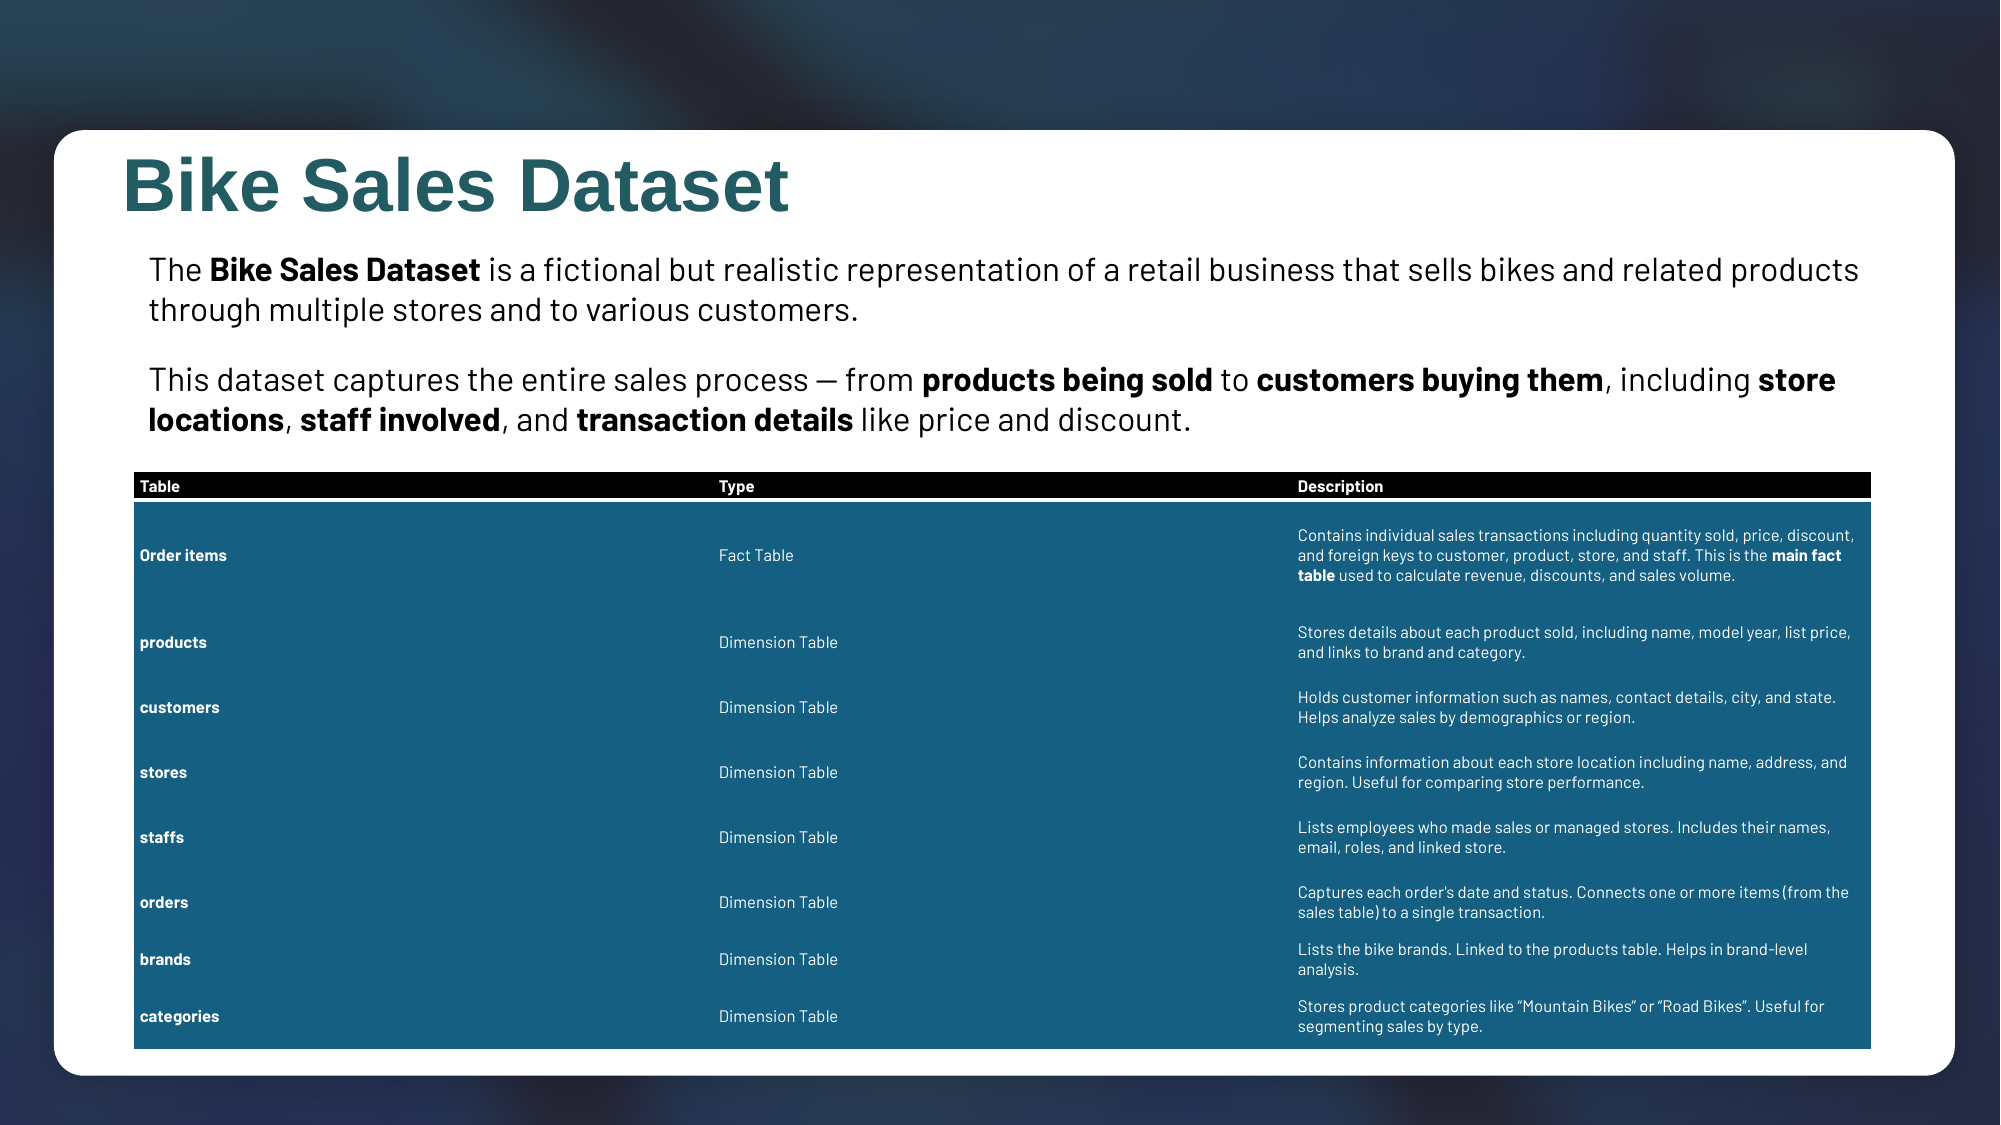

Bike Sales Dataset
The Bike Sales Dataset is a fictional but realistic representation of a retail business that sells bikes and related products through multiple stores and to various customers.
This dataset captures the entire sales process — from products being sold to customers buying them, including store locations, staff involved, and transaction details like price and discount.
| Table | Type | Description |
| --- | --- | --- |
| Order items | Fact Table | Contains individual sales transactions including quantity sold, price, discount, and foreign keys to customer, product, store, and staff. This is the main fact table used to calculate revenue, discounts, and sales volume. |
| products | Dimension Table | Stores details about each product sold, including name, model year, list price, and links to brand and category. |
| customers | Dimension Table | Holds customer information such as names, contact details, city, and state. Helps analyze sales by demographics or region. |
| stores | Dimension Table | Contains information about each store location including name, address, and region. Useful for comparing store performance. |
| staffs | Dimension Table | Lists employees who made sales or managed stores. Includes their names, email, roles, and linked store. |
| orders | Dimension Table | Captures each order's date and status. Connects one or more items (from the sales table) to a single transaction. |
| brands | Dimension Table | Lists the bike brands. Linked to the products table. Helps in brand-level analysis. |
| categories | Dimension Table | Stores product categories like “Mountain Bikes” or “Road Bikes”. Useful for segmenting sales by type. |